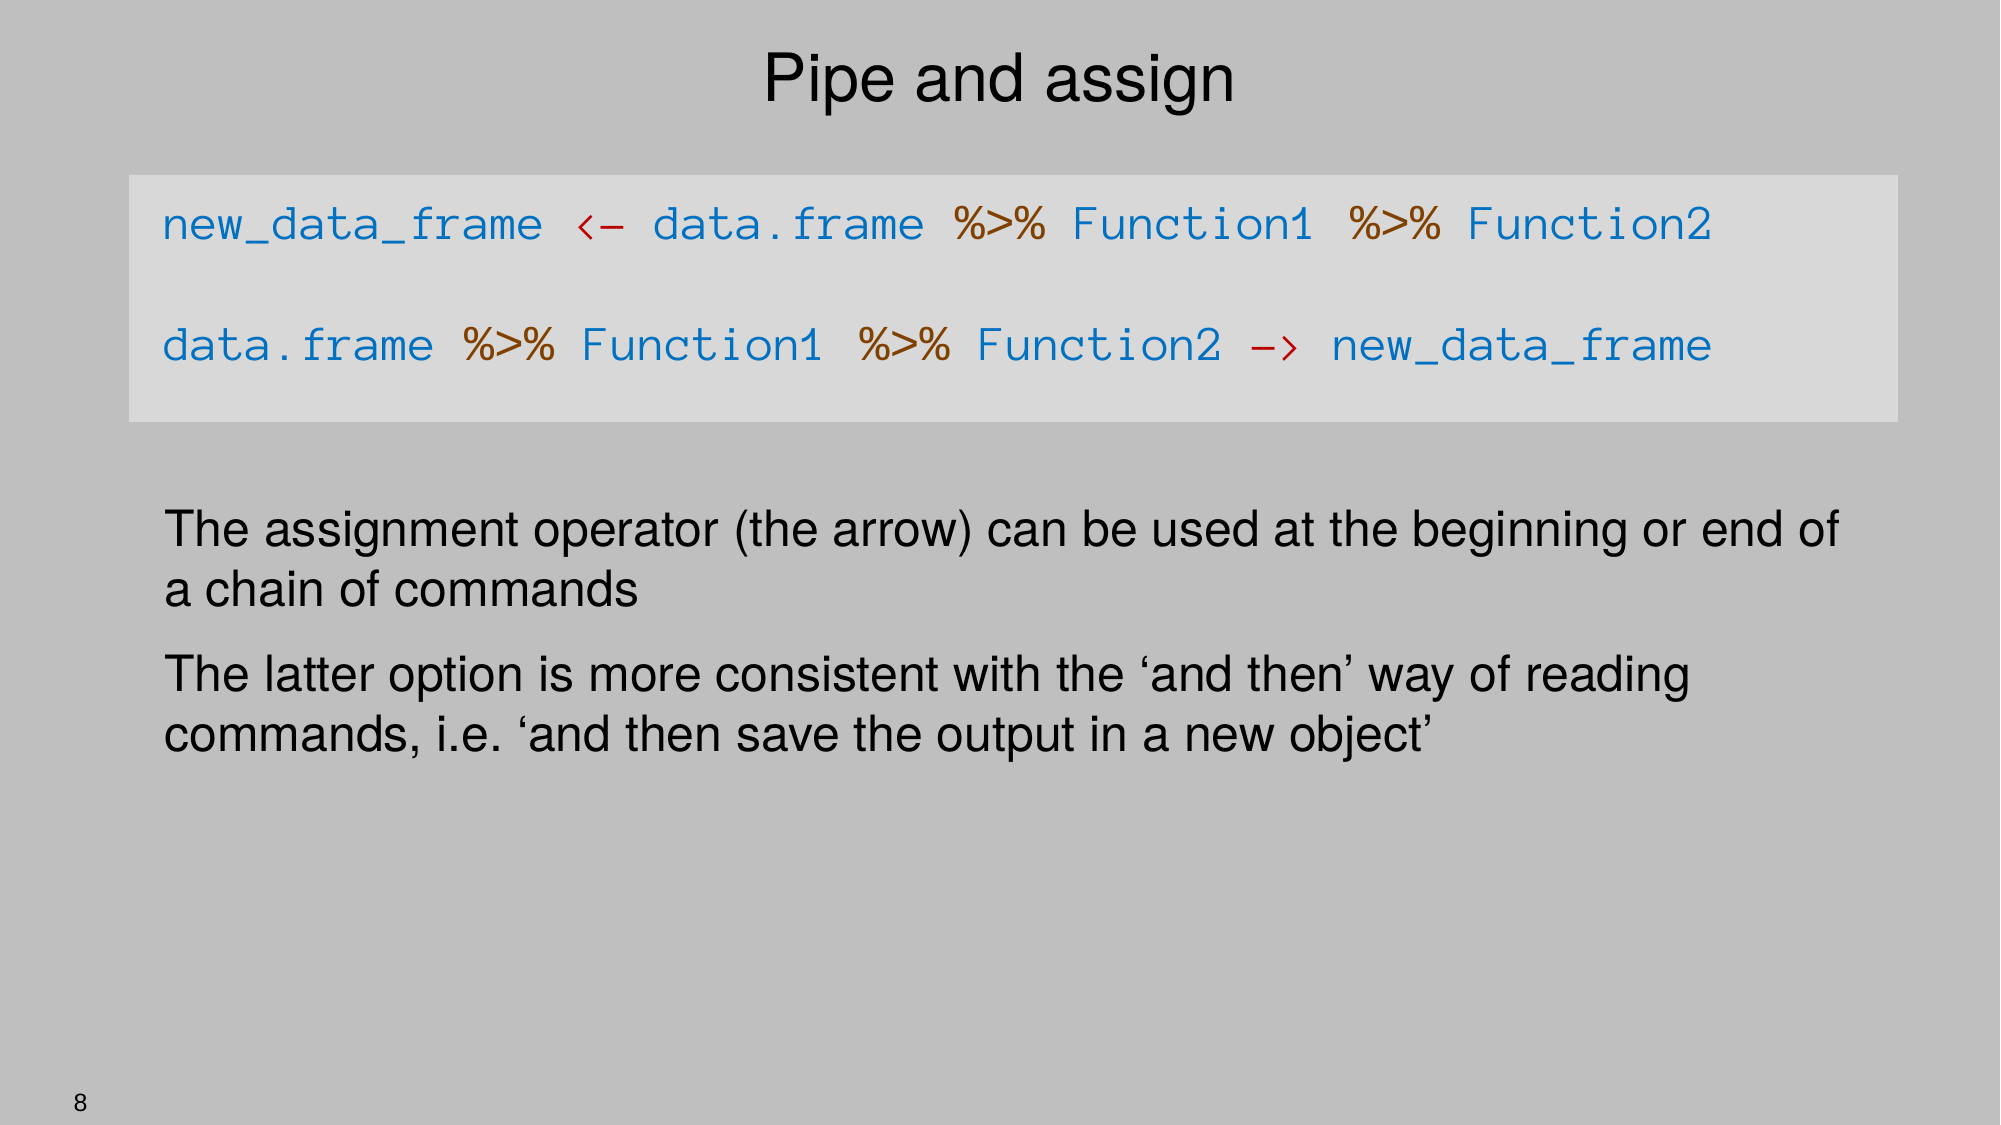

# Pipe and assign
new_data_frame <- data.frame %>% Function1 %>% Function2

data.frame %>% Function1 %>% Function2 -> new_data_frame

The assignment operator (the arrow) can be used at the beginning or end of a chain of commands
The latter option is more consistent with the ‘and then’ way of reading commands, i.e. ‘and then save the output in a new object’